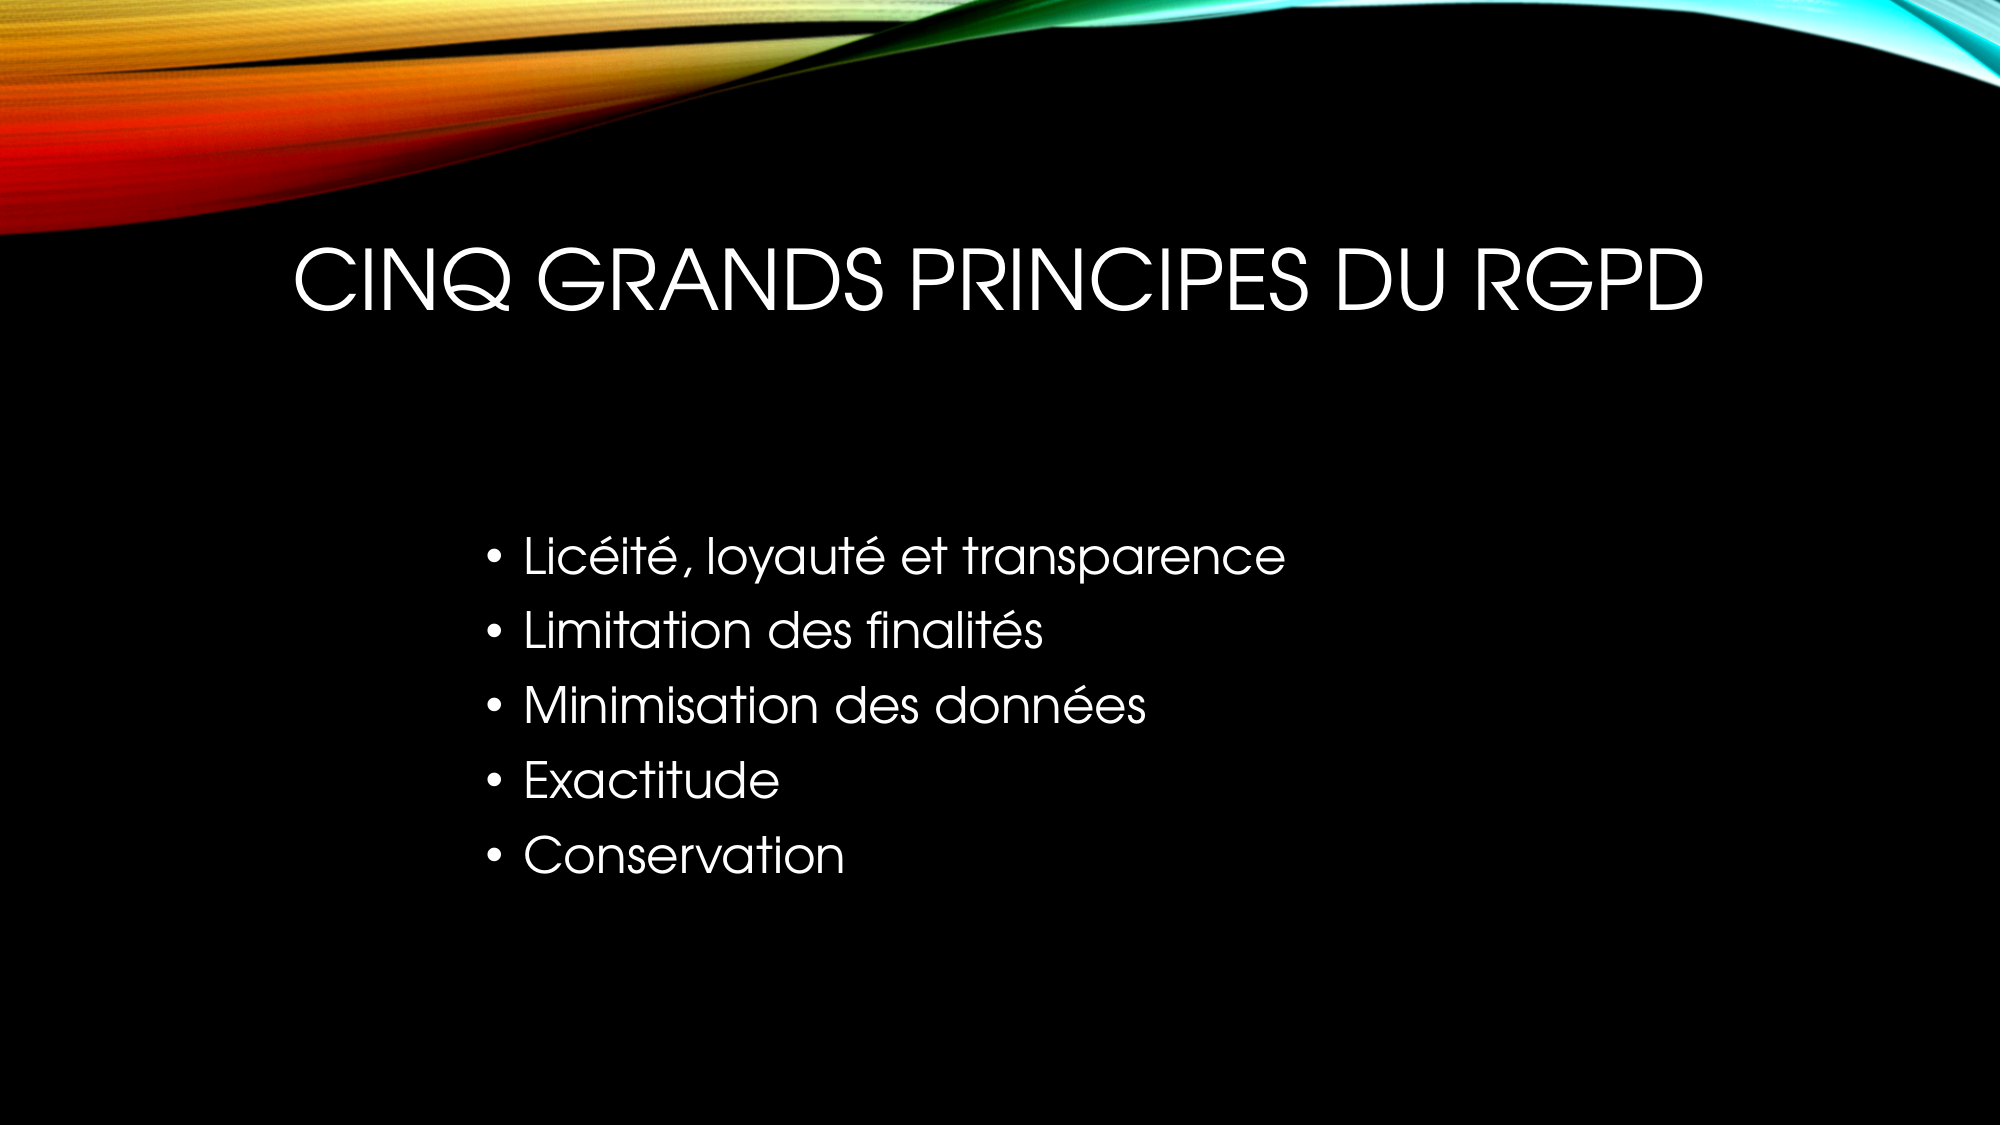

# cinq grands principes du rgpd
Licéité, loyauté et transparence
Limitation des finalités
Minimisation des données
Exactitude
Conservation